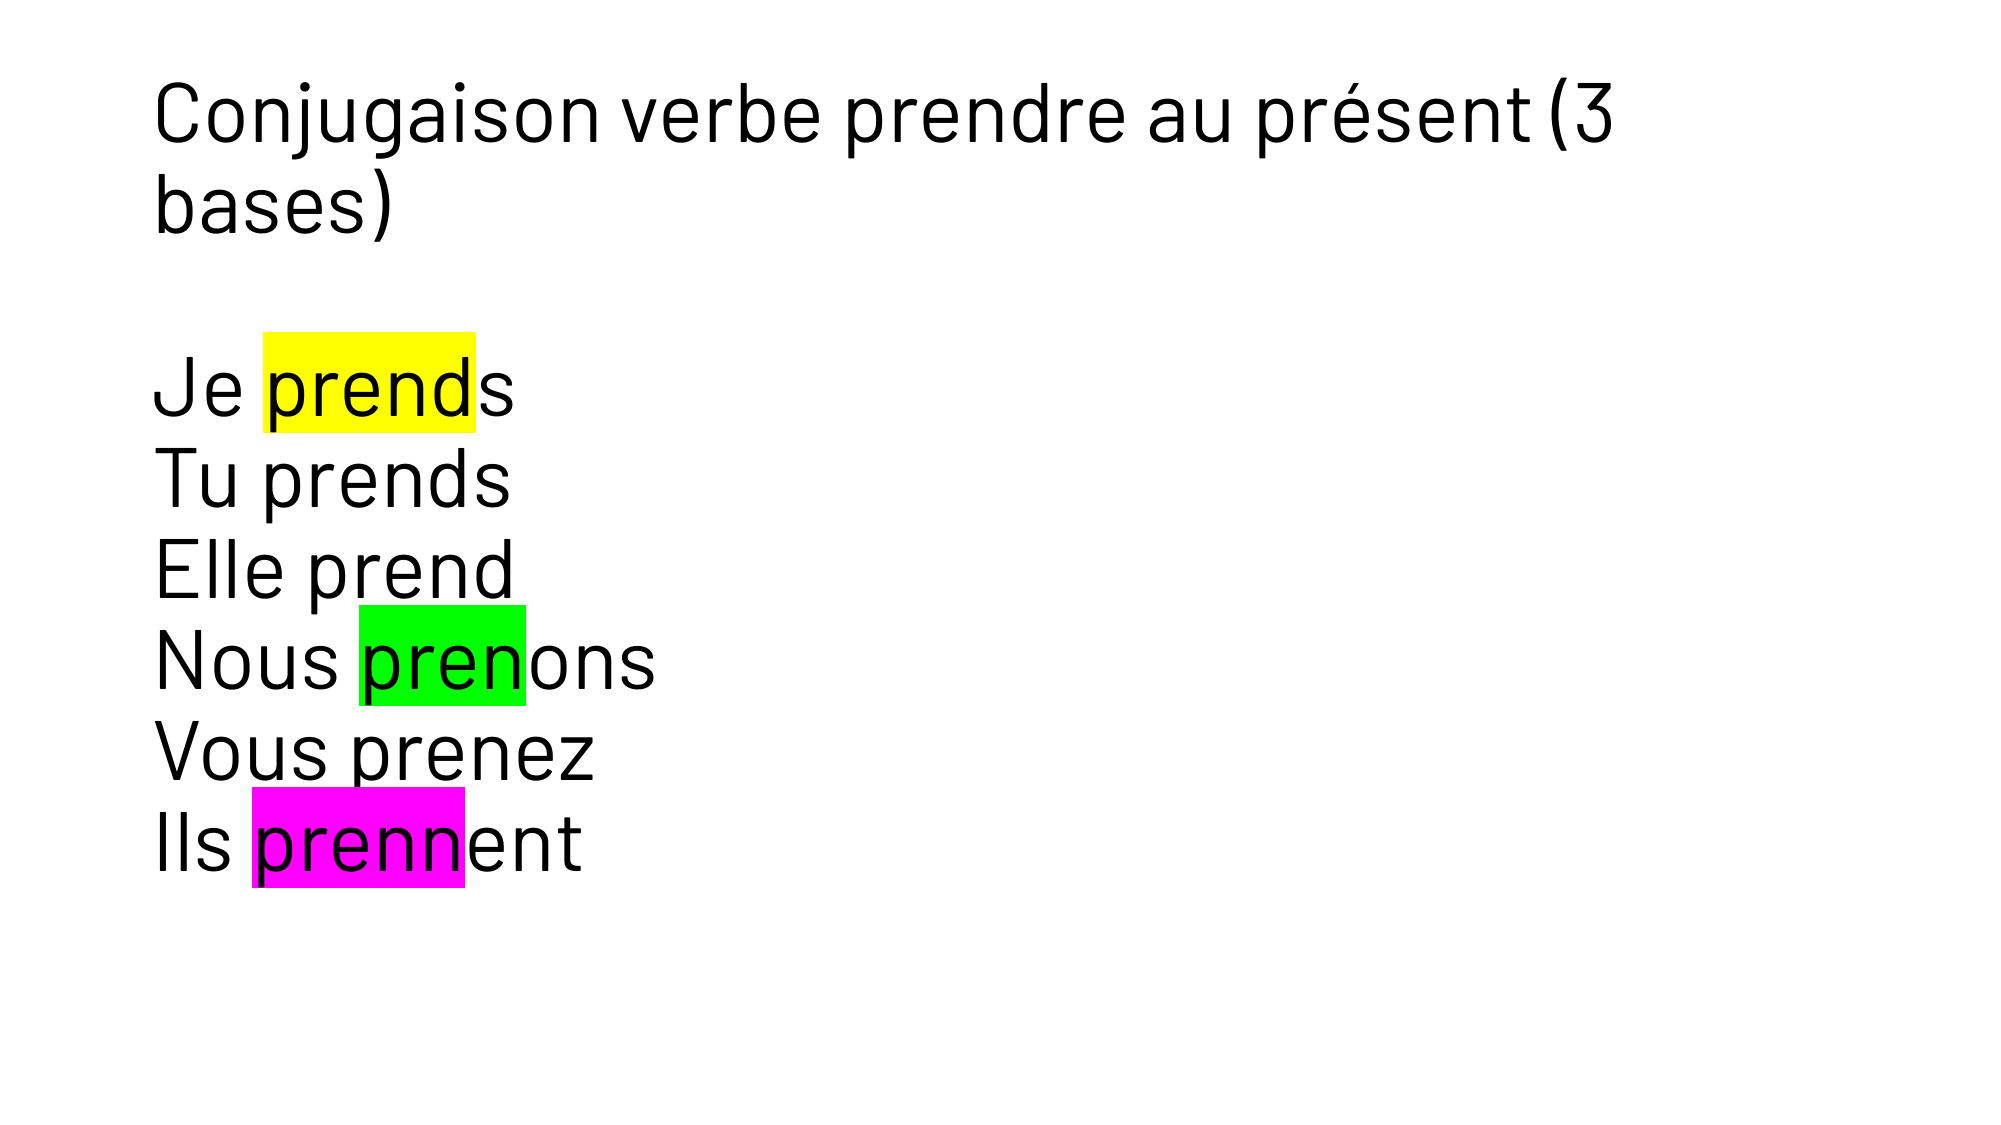

# Conjugaison verbe prendre au présent (3 bases) Je prends Tu prends Elle prend Nous prenons Vous prenez Ils prennent